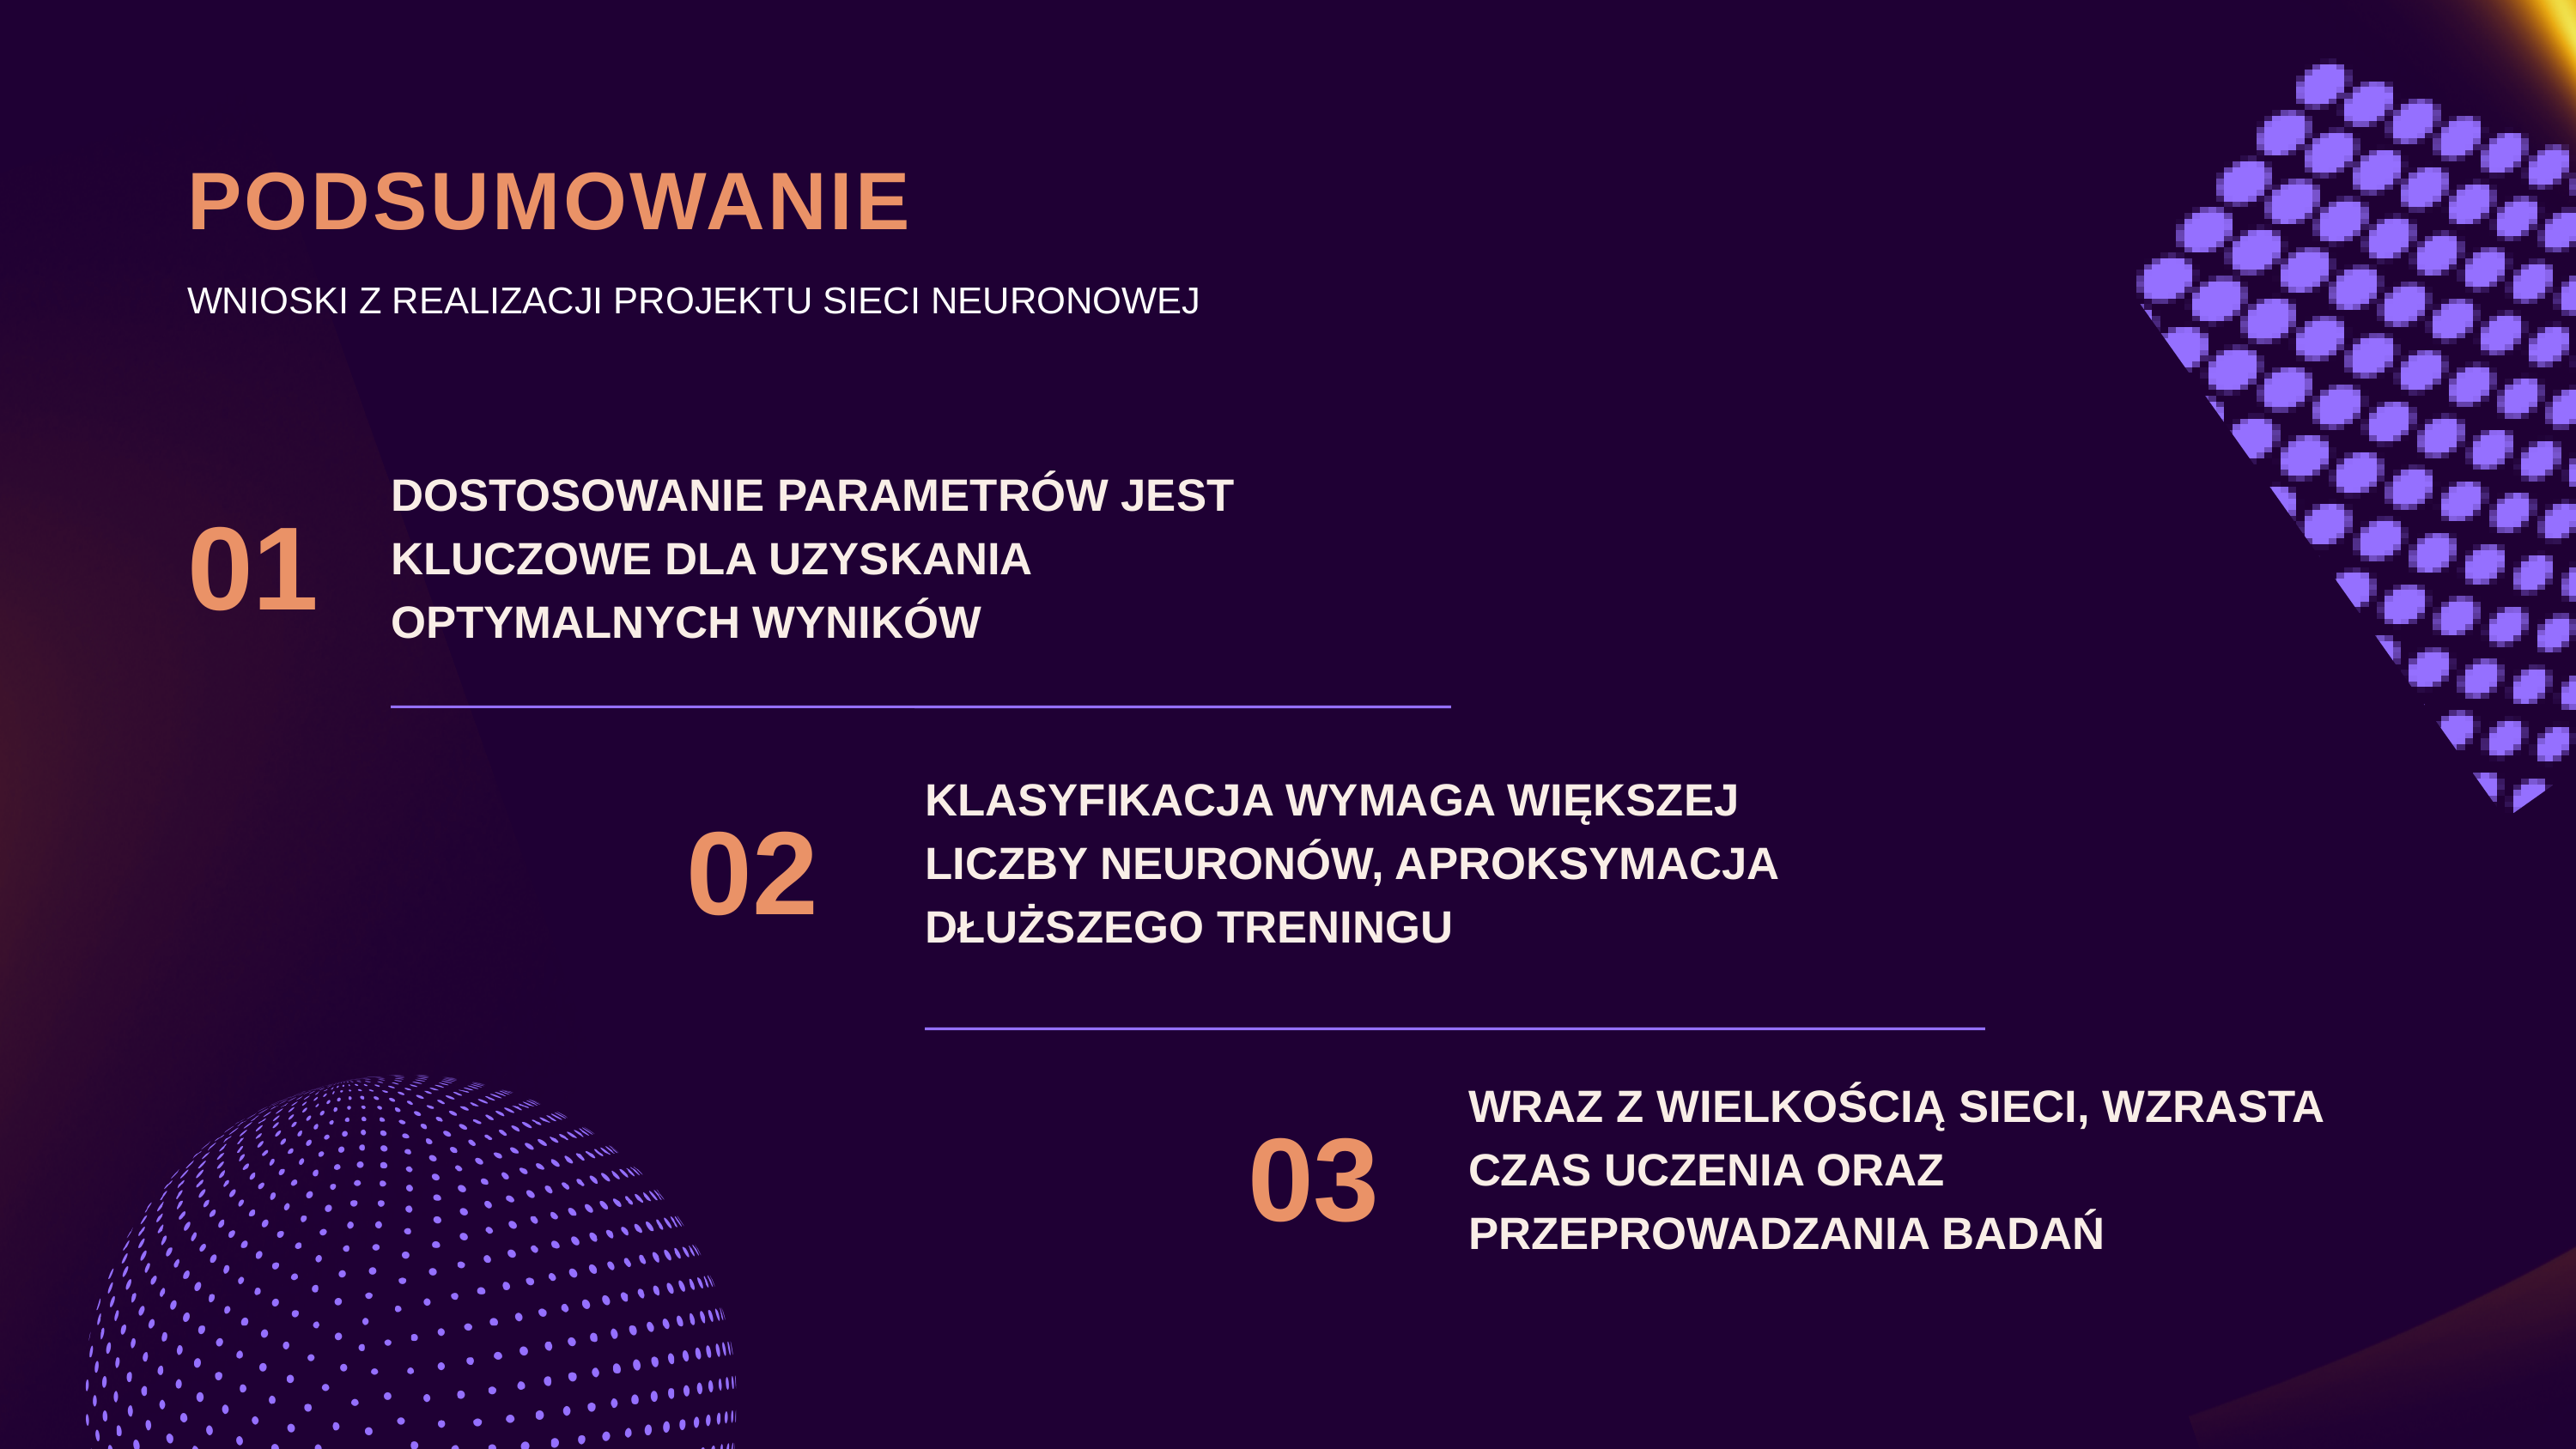

PODSUMOWANIE
WNIOSKI Z REALIZACJI PROJEKTU SIECI NEURONOWEJ
DOSTOSOWANIE PARAMETRÓW JEST KLUCZOWE DLA UZYSKANIA OPTYMALNYCH WYNIKÓW
01

KLASYFIKACJA WYMAGA WIĘKSZEJ LICZBY NEURONÓW, APROKSYMACJA DŁUŻSZEGO TRENINGU
02

WRAZ Z WIELKOŚCIĄ SIECI, WZRASTA CZAS UCZENIA ORAZ PRZEPROWADZANIA BADAŃ
03